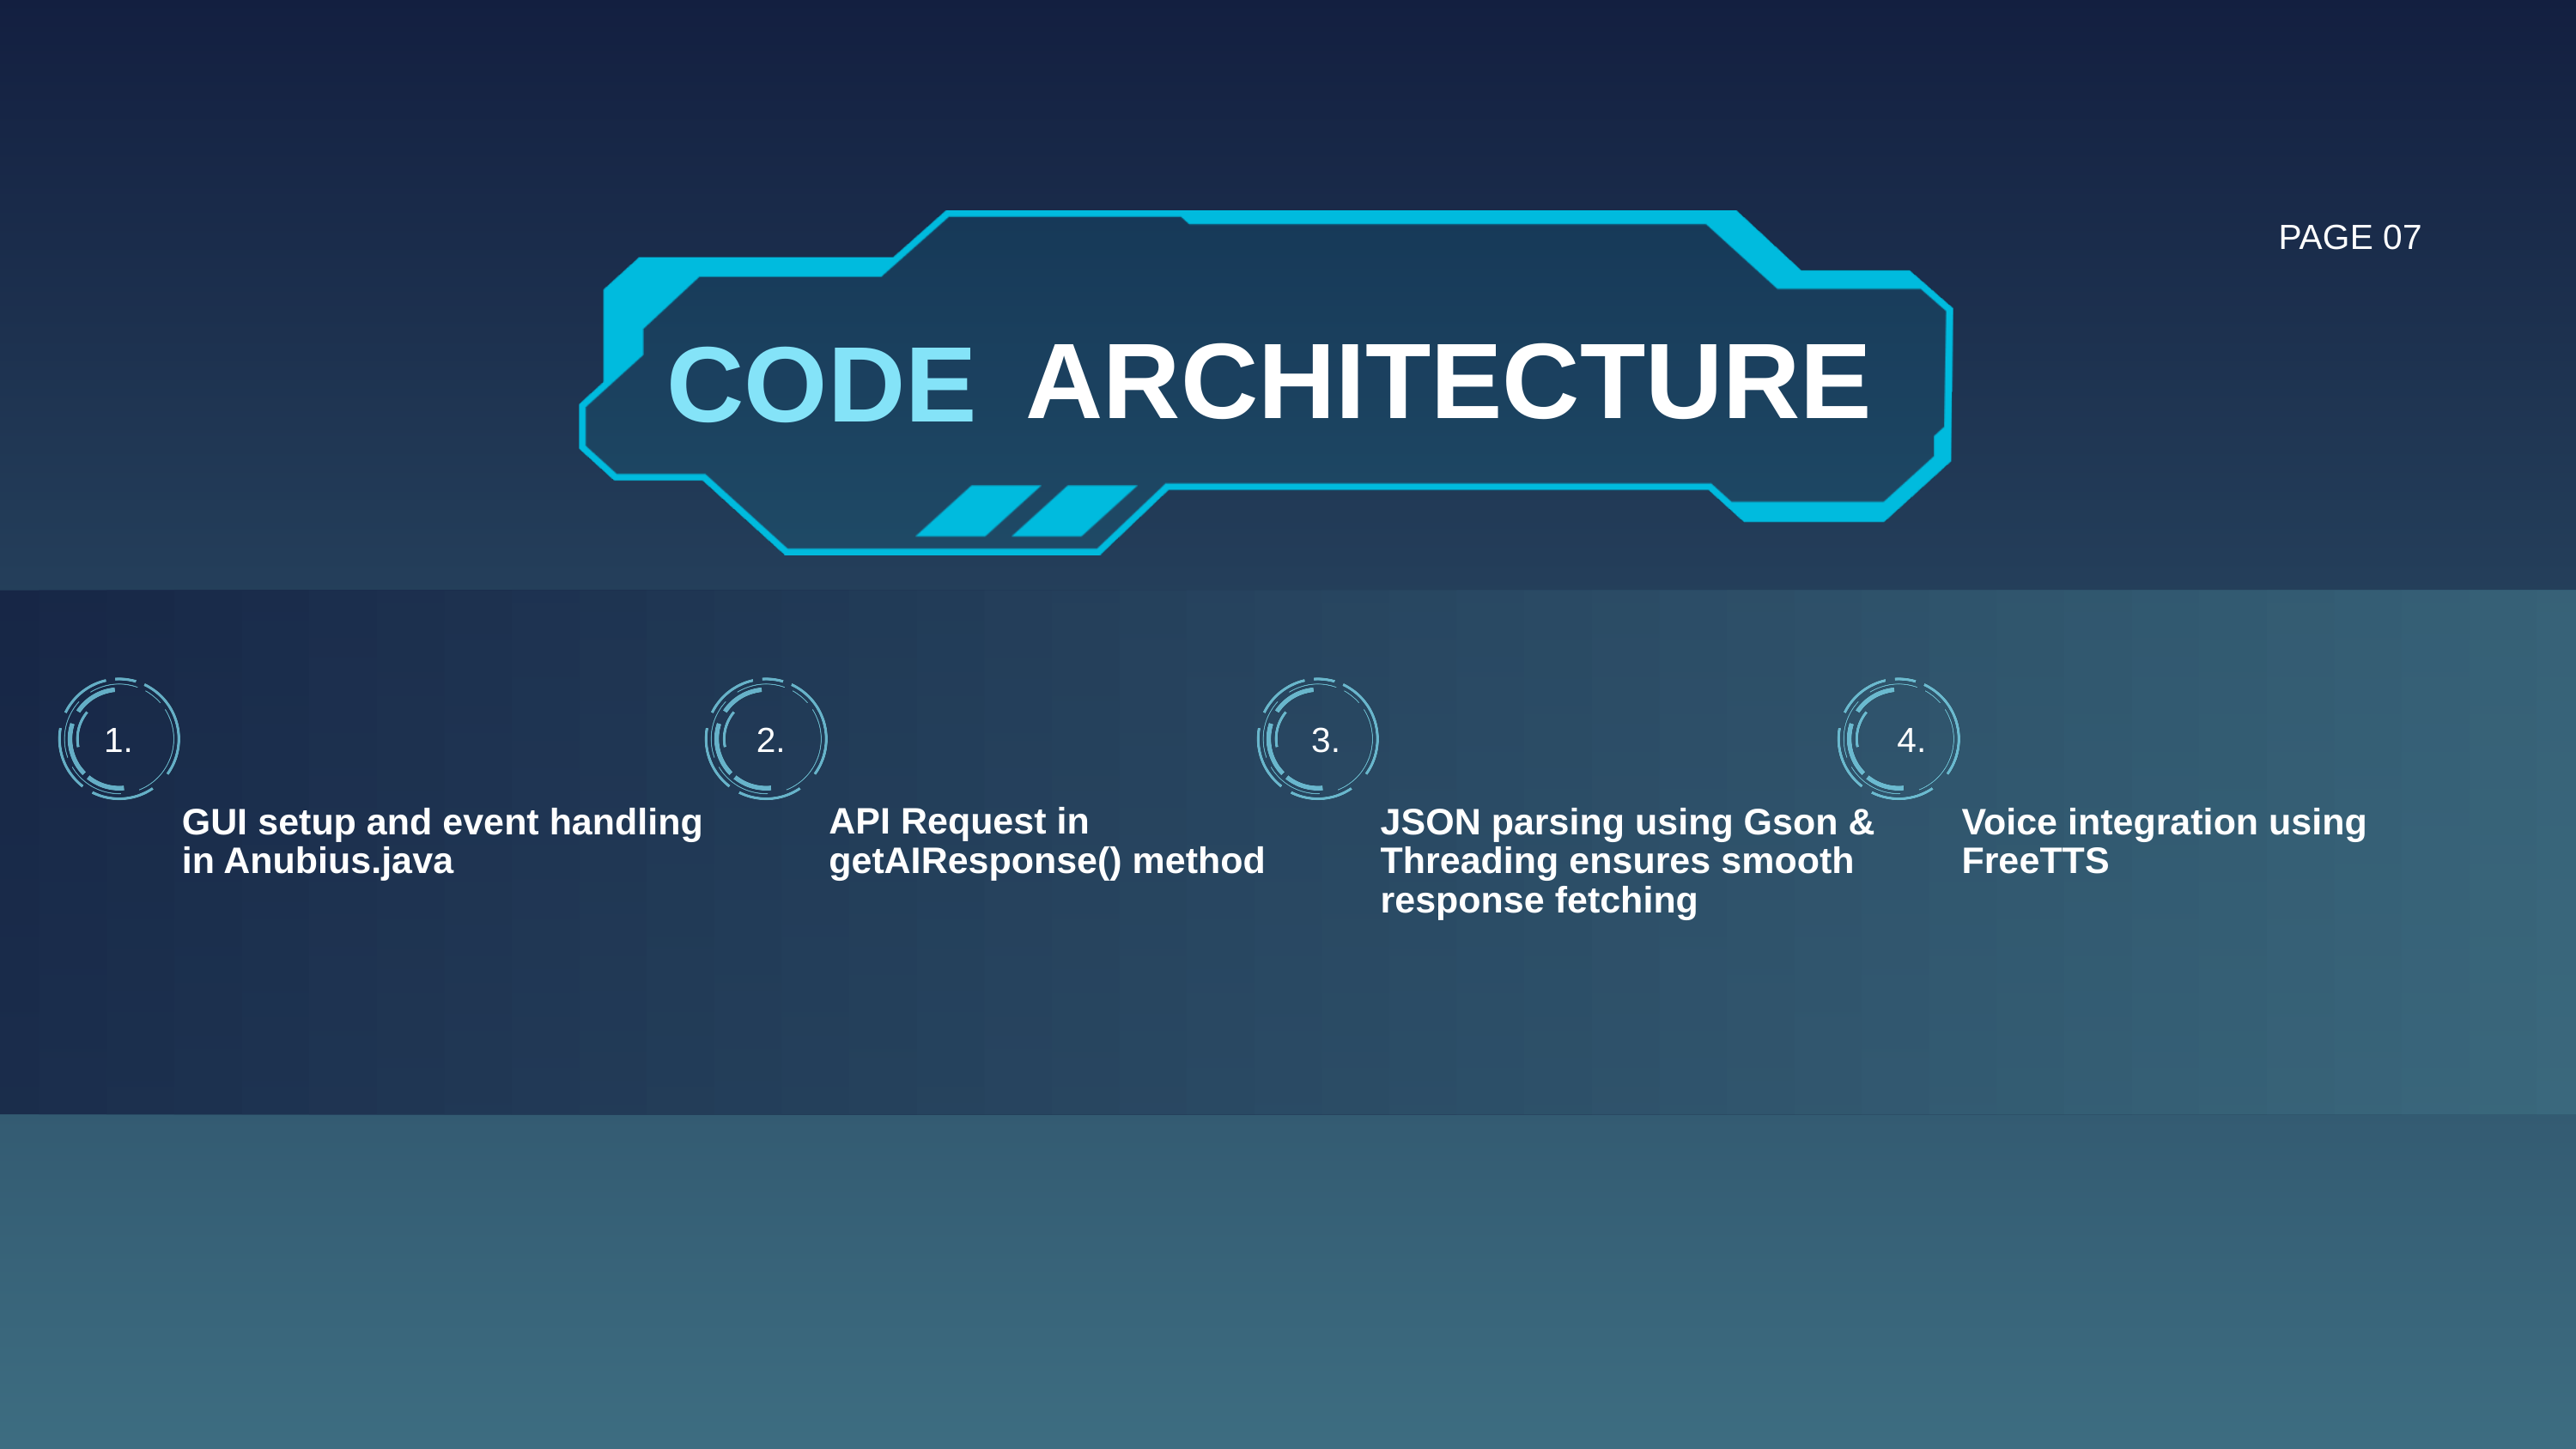

PAGE 07
ARCHITECTURE
CODE

1.
2.
3.
4.
API Request in getAIResponse() method
GUI setup and event handling in Anubius.java
JSON parsing using Gson &
Threading ensures smooth response fetching
Voice integration using FreeTTS